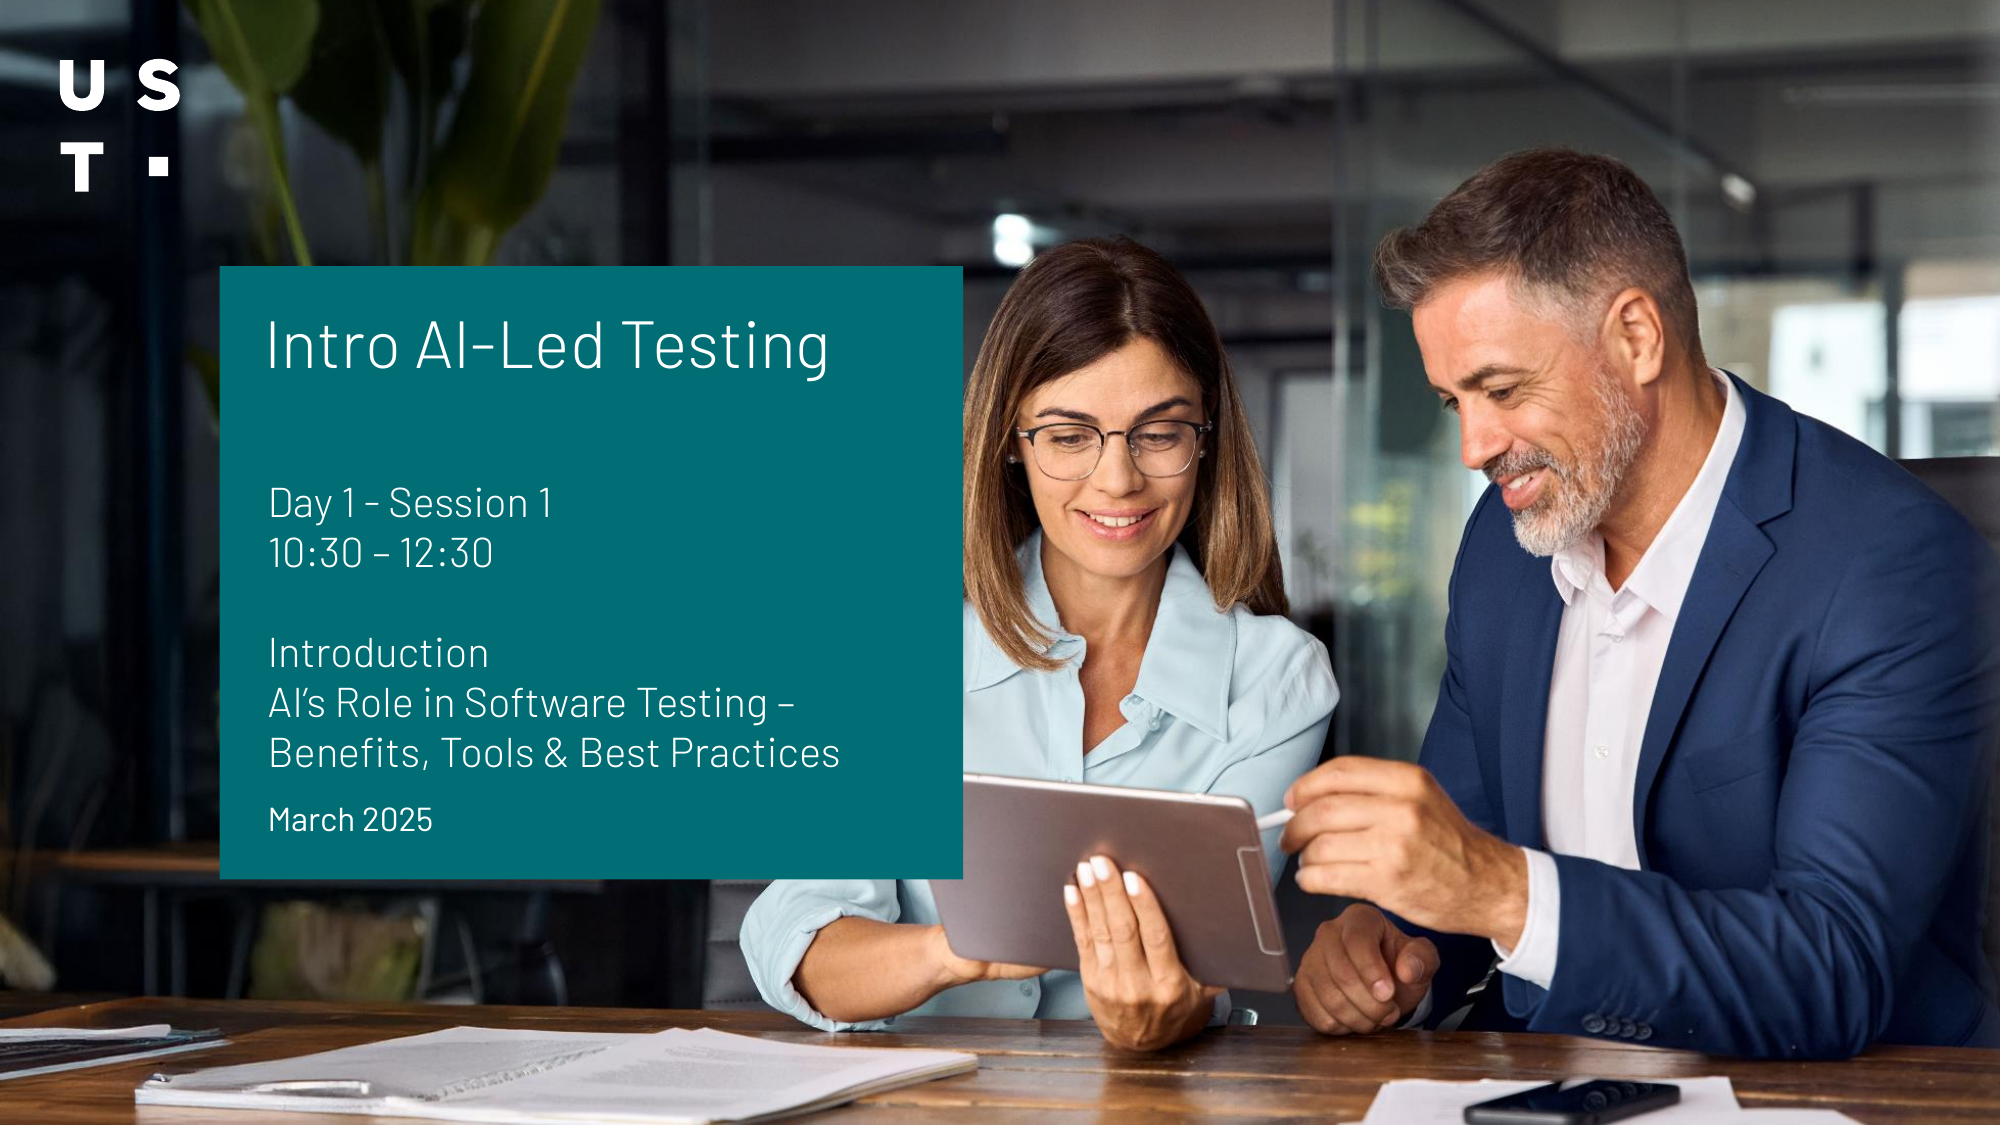

# Intro AI-Led Testing
Day 1 - Session 1
10:30 – 12:30

Introduction
AI’s Role in Software Testing – Benefits, Tools & Best Practices
March 2025